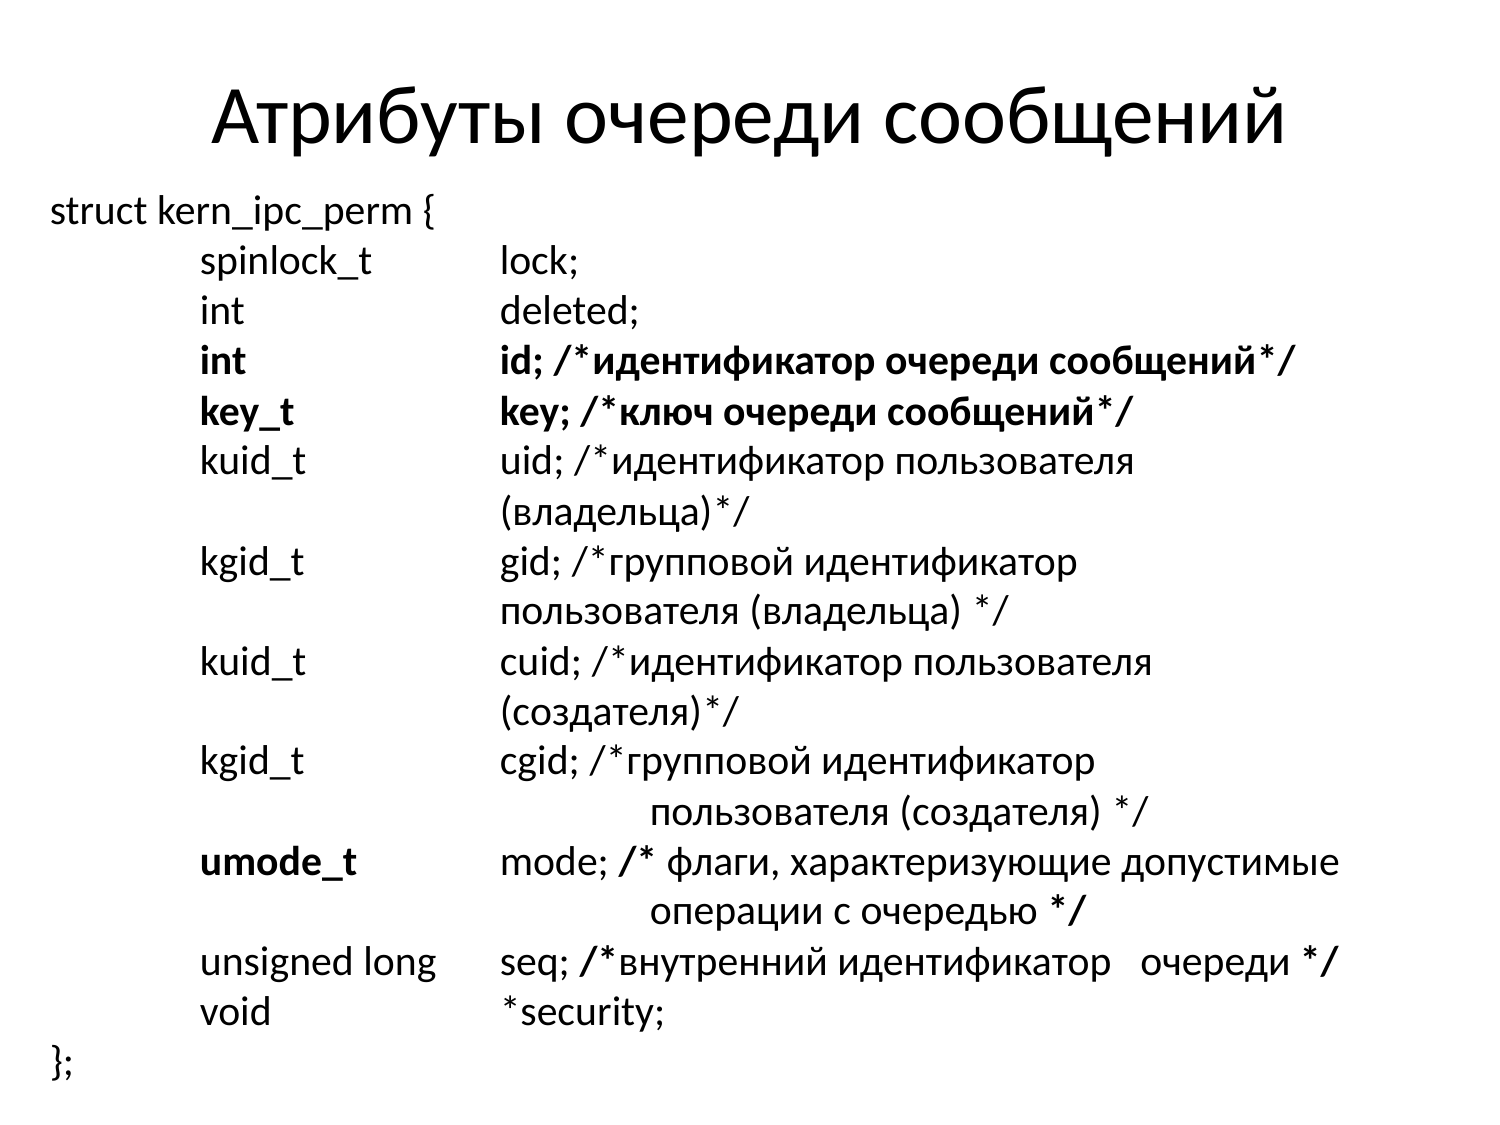

# Атрибуты очереди сообщений
struct kern_ipc_perm {
	spinlock_t	lock;
	int		deleted;
	int		id; /*идентификатор очереди сообщений*/
	key_t		key; /*ключ очереди сообщений*/
	kuid_t		uid; /*идентификатор пользователя 					(владельца)*/
	kgid_t		gid; /*групповой идентификатор 						пользователя (владельца) */
	kuid_t		cuid; /*идентификатор пользователя 					(создателя)*/
	kgid_t		cgid; /*групповой идентификатор 						пользователя (создателя) */
	umode_t	mode; /* флаги, характеризующие допустимые 					операции с очередью */
	unsigned long	seq; /*внутренний идентификатор   очереди */
	void		*security;
};